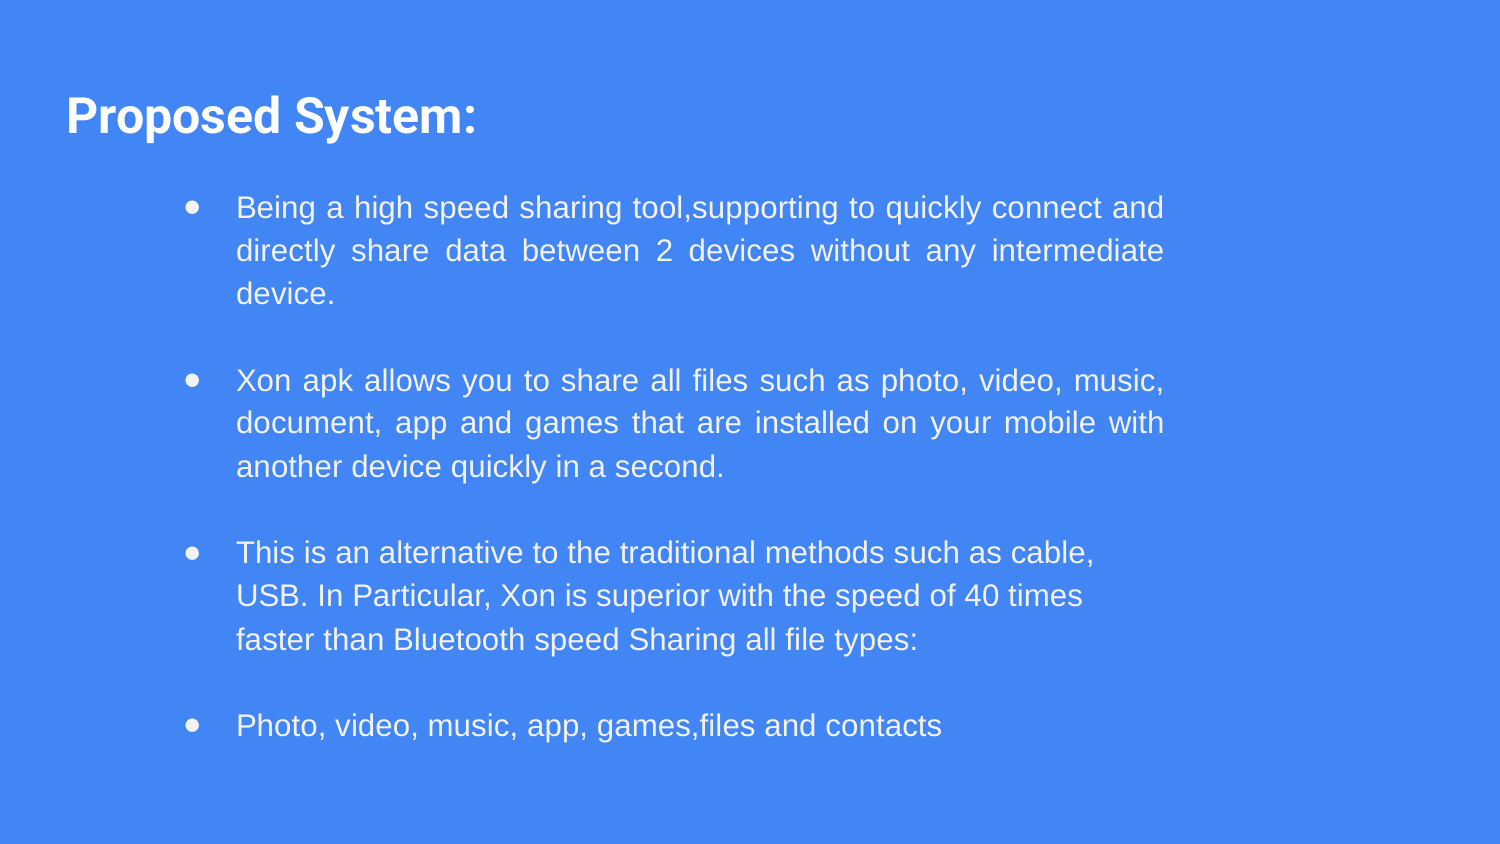

# Proposed System:
Being a high speed sharing tool,supporting to quickly connect and directly share data between 2 devices without any intermediate device.
Xon apk allows you to share all files such as photo, video, music, document, app and games that are installed on your mobile with another device quickly in a second.
This is an alternative to the traditional methods such as cable, USB. In Particular, Xon is superior with the speed of 40 times faster than Bluetooth speed Sharing all file types:

Photo, video, music, app, games,files and contacts